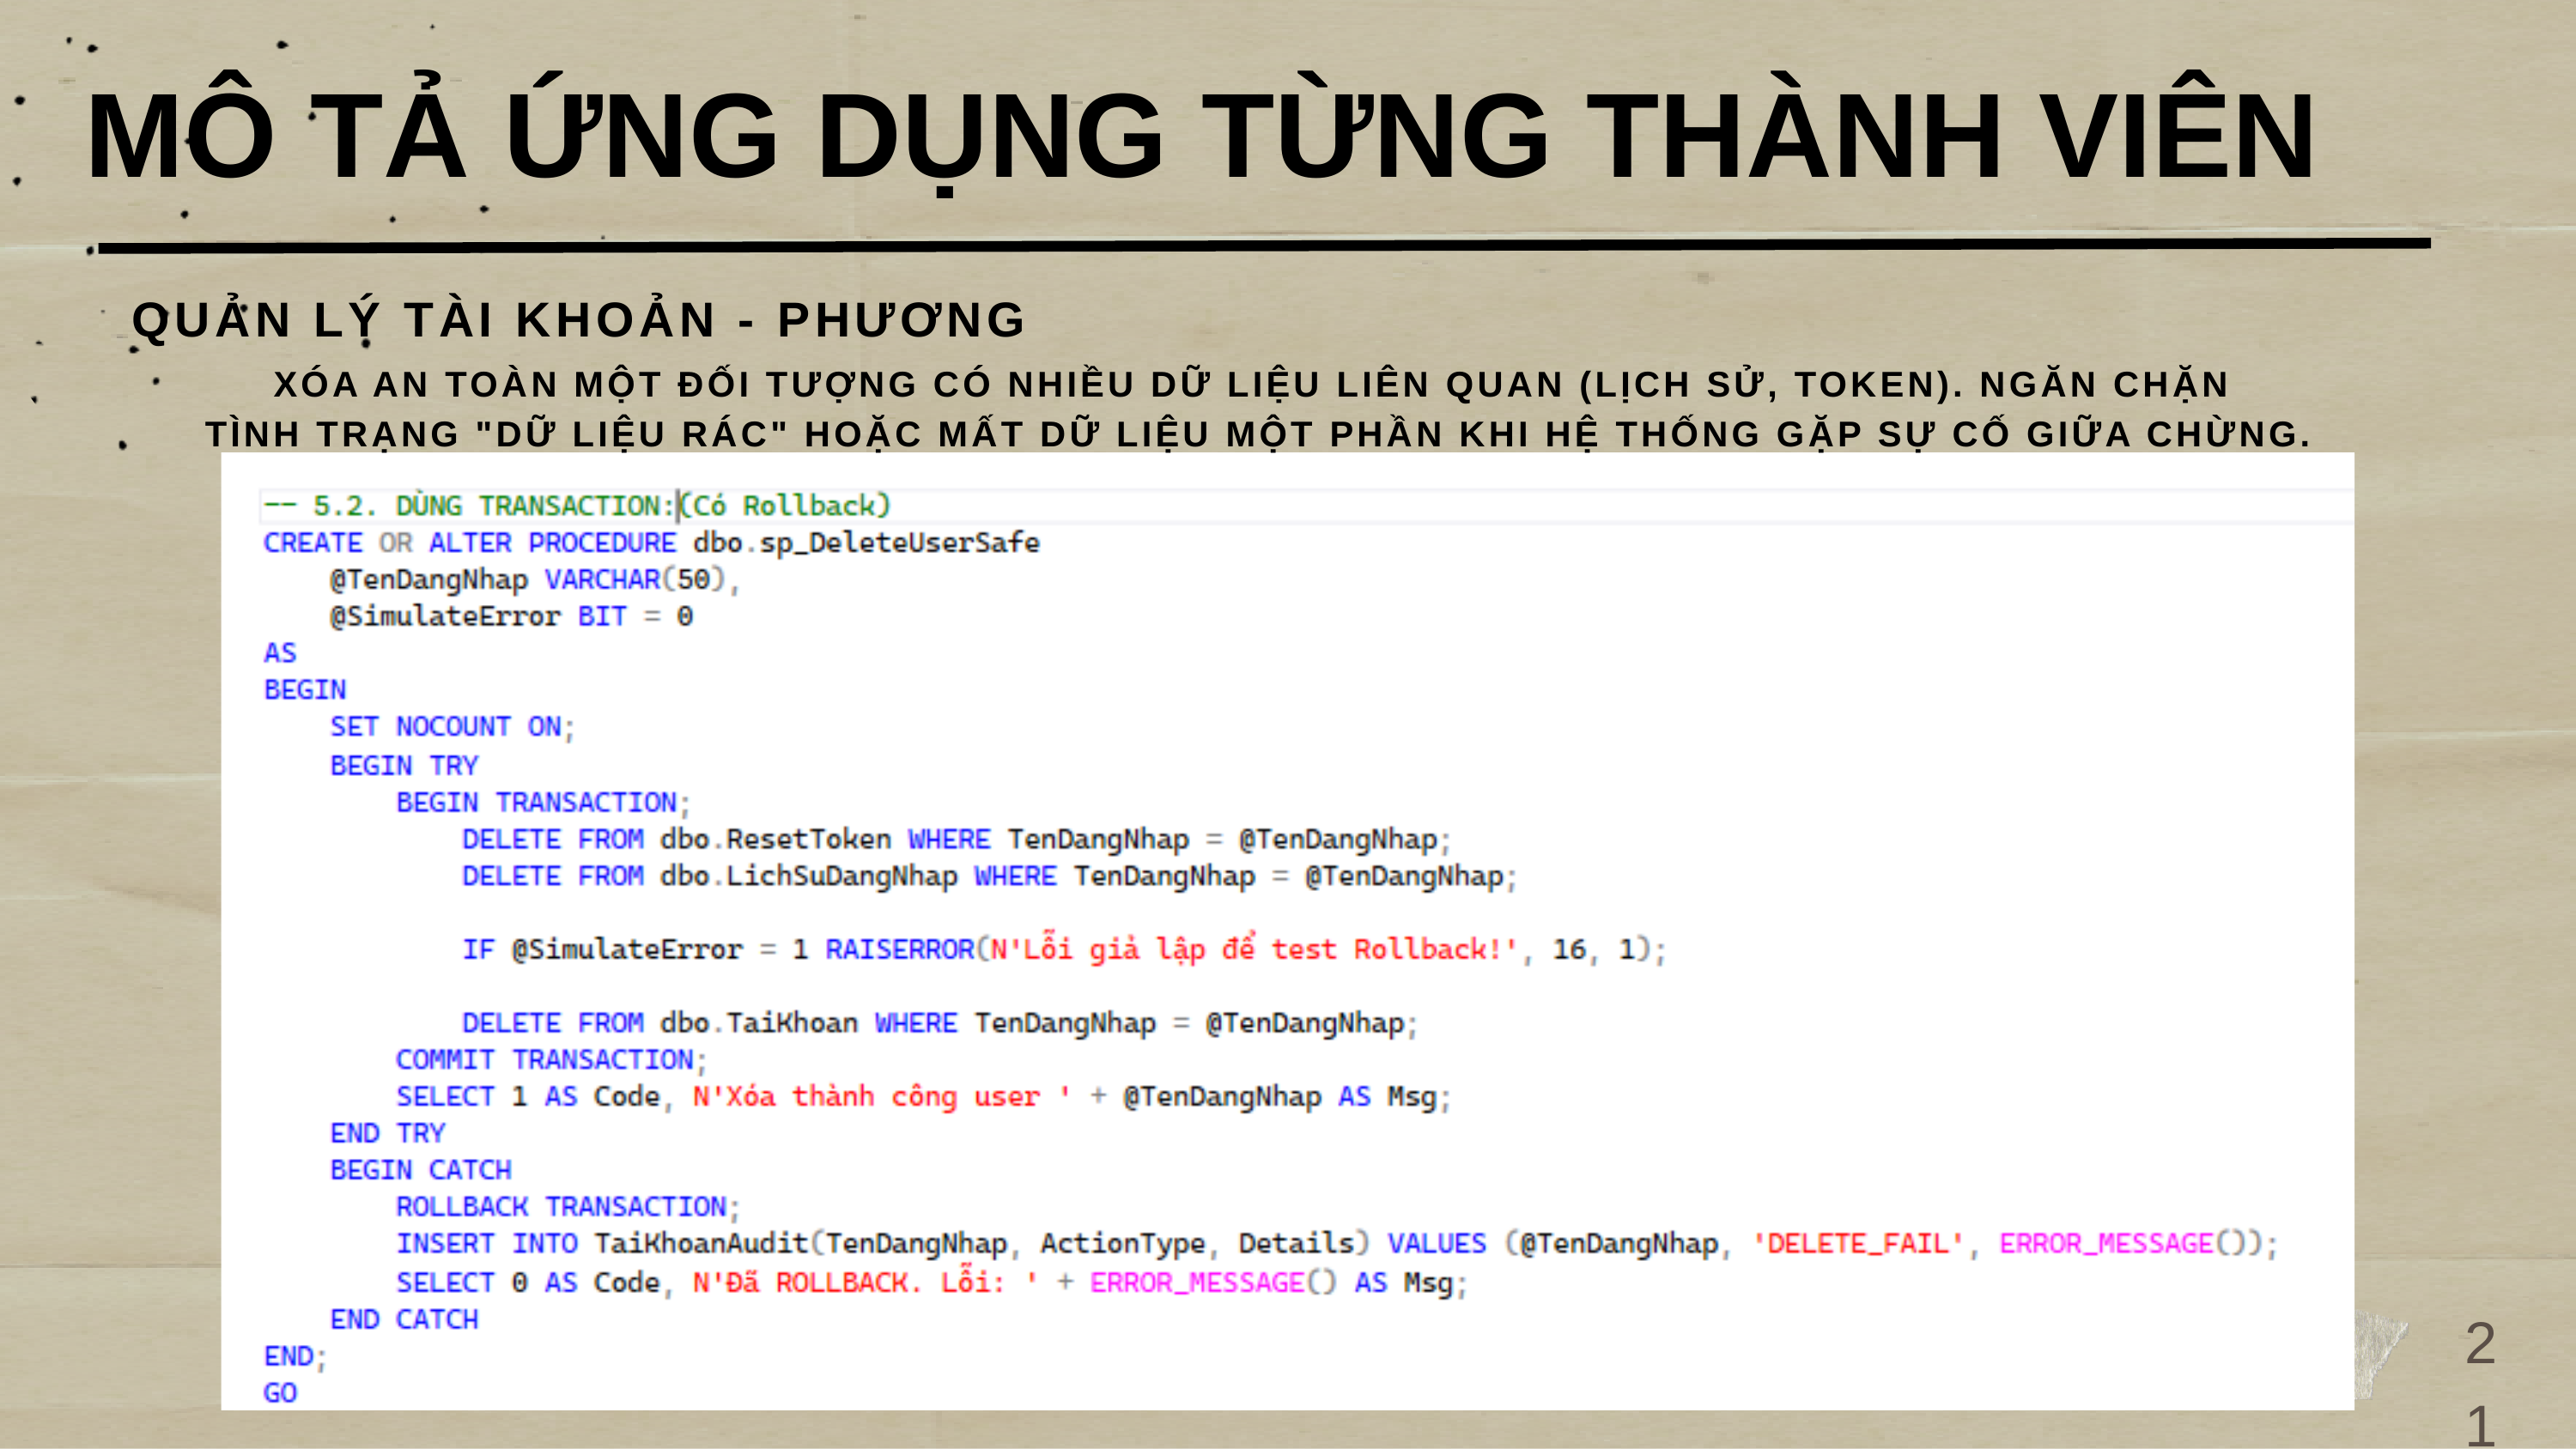

MÔ TẢ ỨNG DỤNG TỪNG THÀNH VIÊN

QUẢN LÝ TÀI KHOẢN - PHƯƠNG
XÓA AN TOÀN MỘT ĐỐI TƯỢNG CÓ NHIỀU DỮ LIỆU LIÊN QUAN (LỊCH SỬ, TOKEN). NGĂN CHẶN
TÌNH TRẠNG "DỮ LIỆU RÁC" HOẶC MẤT DỮ LIỆU MỘT PHẦN KHI HỆ THỐNG GẶP SỰ CỐ GIỮA CHỪNG.

21